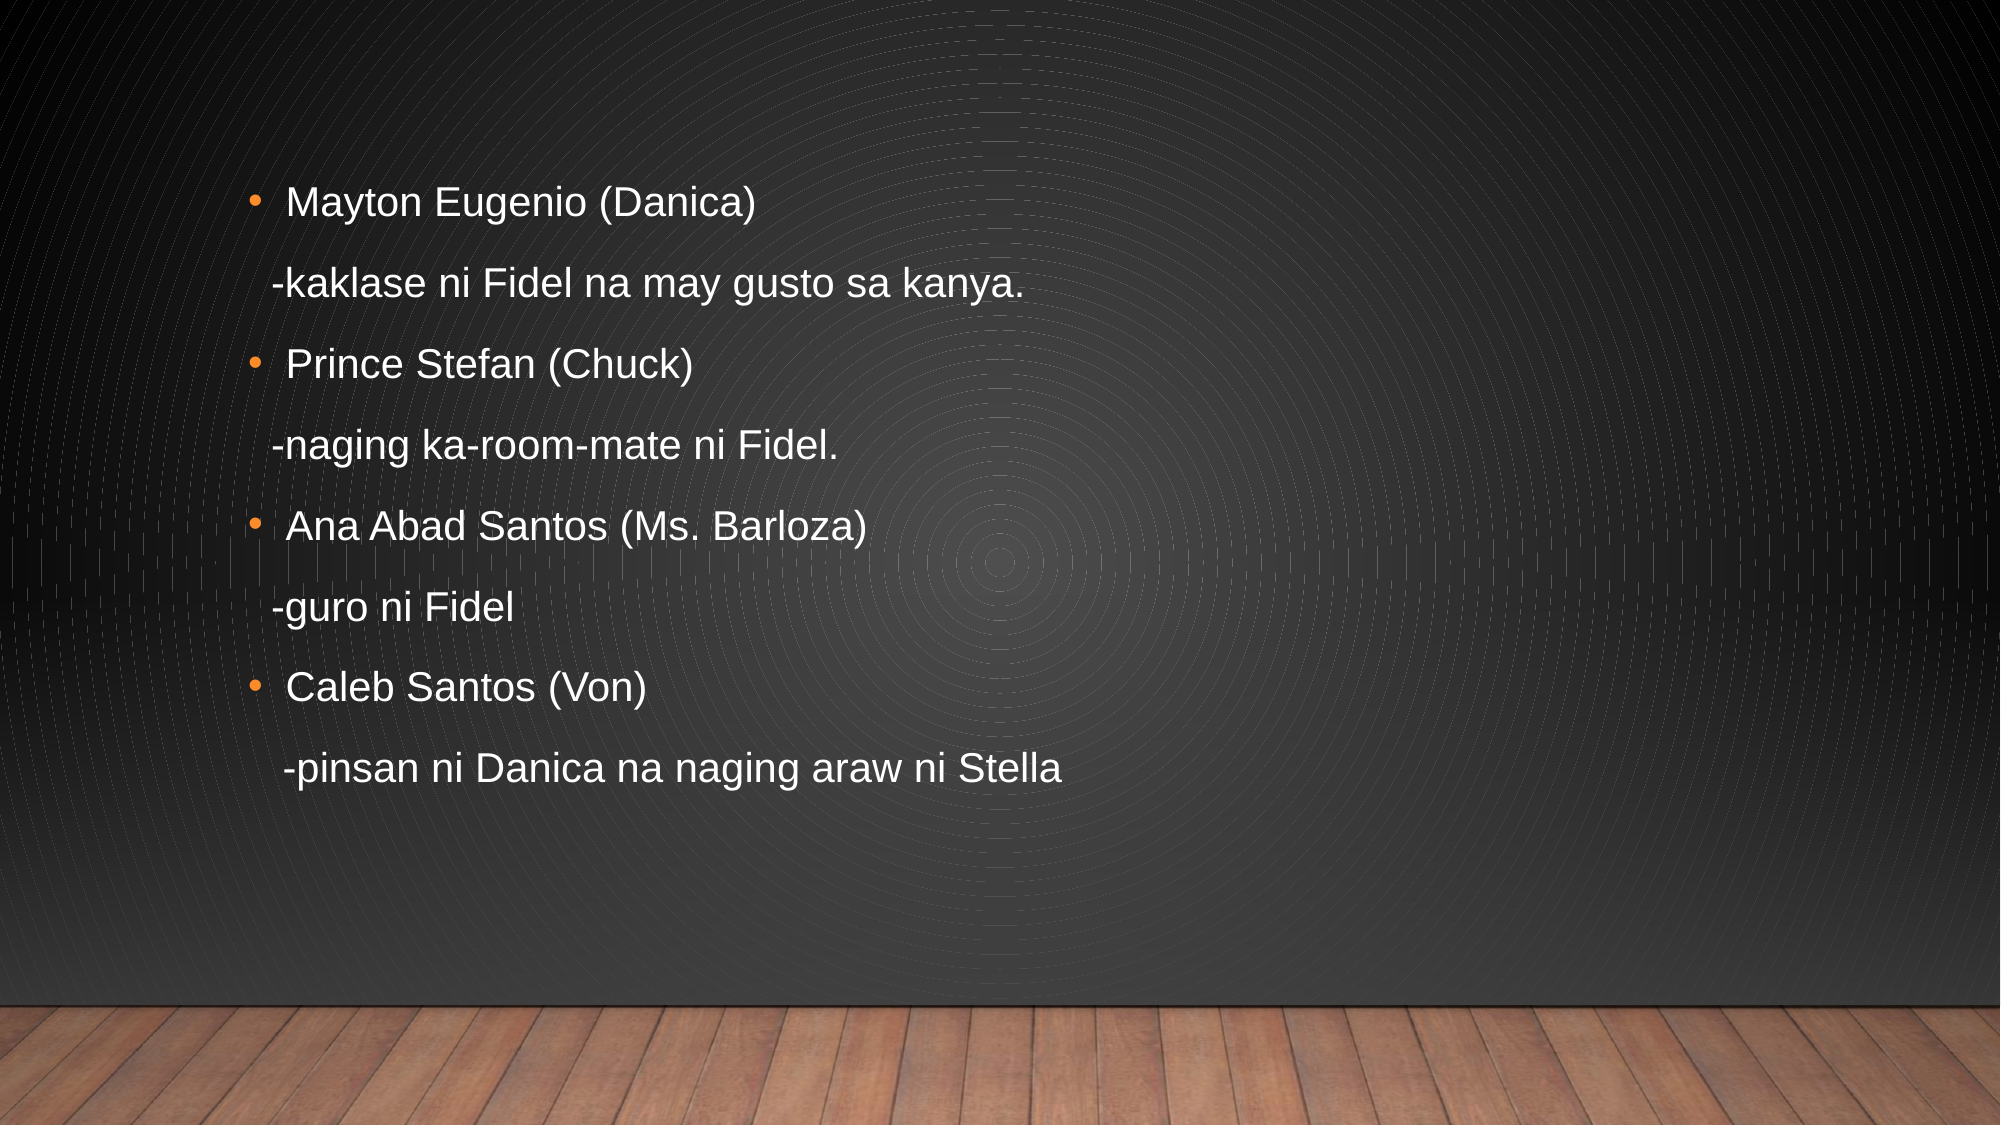

Mayton Eugenio (Danica)
  -kaklase ni Fidel na may gusto sa kanya.
Prince Stefan (Chuck)
  -naging ka-room-mate ni Fidel.
Ana Abad Santos (Ms. Barloza)
  -guro ni Fidel
Caleb Santos (Von)
   -pinsan ni Danica na naging araw ni Stella